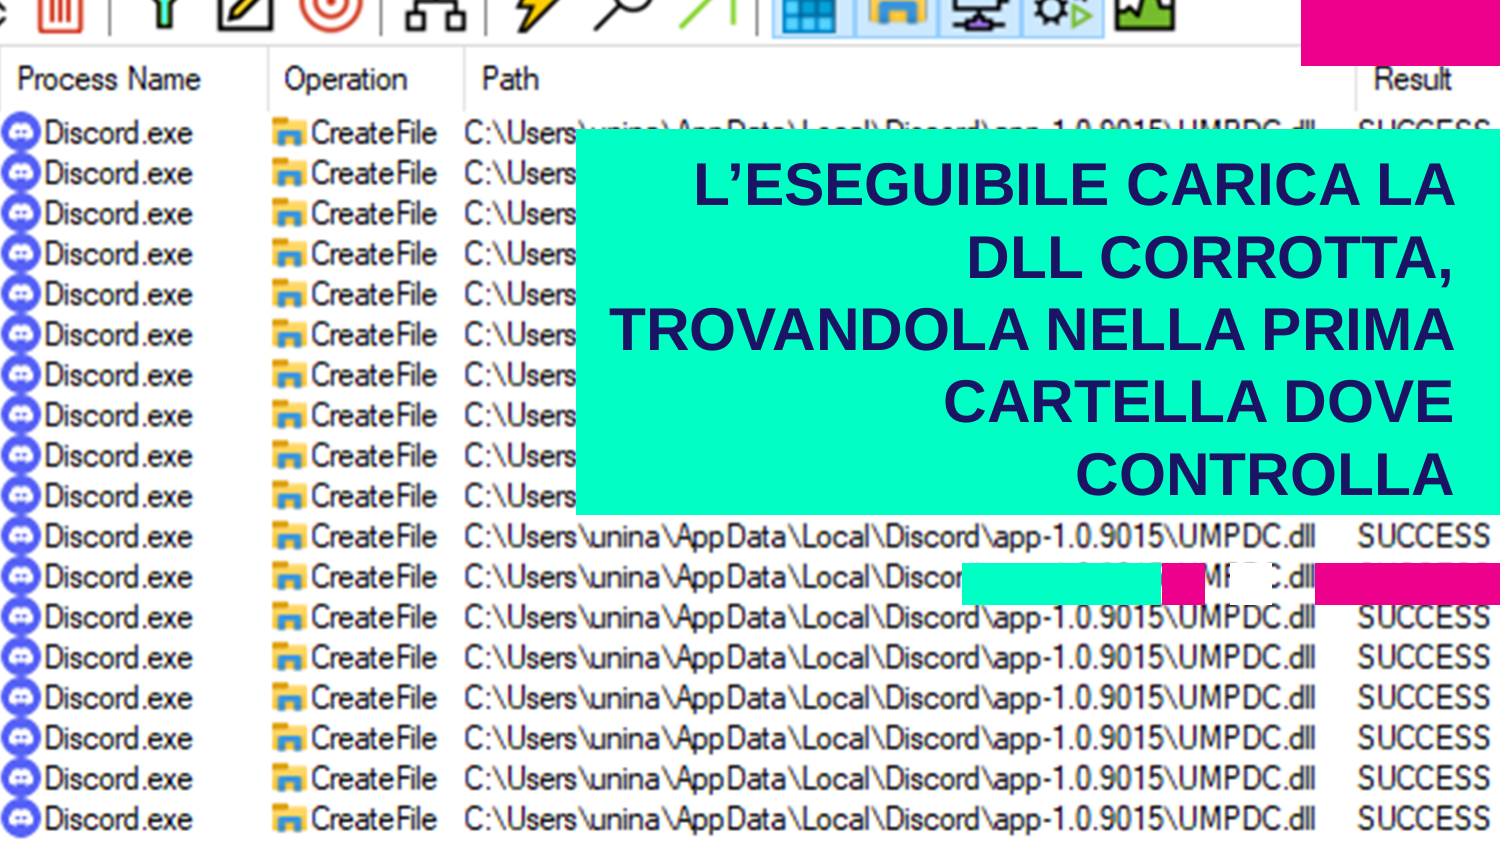

# L’ESEGUIBILE CARICA LA DLL CORROTTA, TROVANDOLA NELLA PRIMA CARTELLA DOVE CONTROLLA